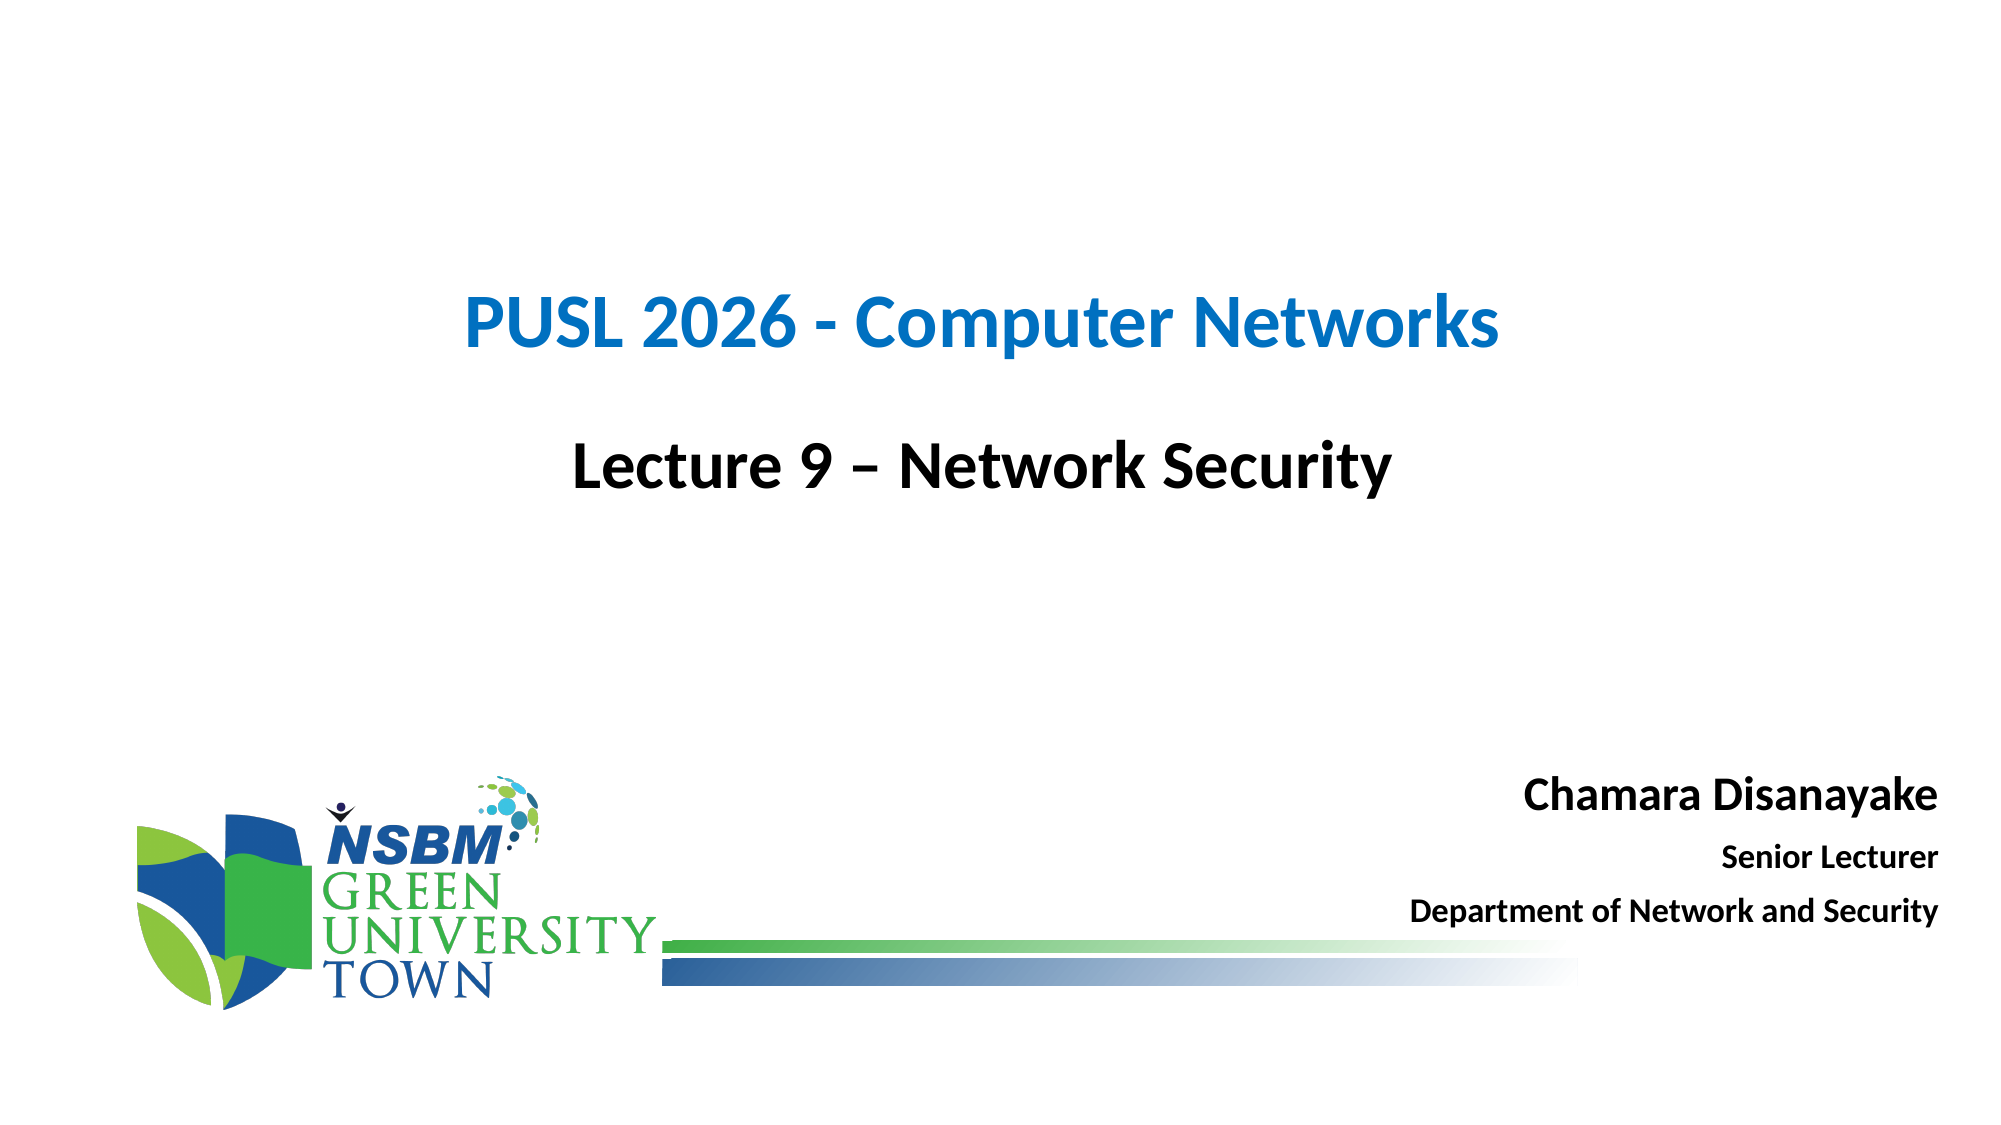

PUSL 2026 - Computer Networks

Lecture 9 – Network Security
Chamara Disanayake
Senior Lecturer
Department of Network and Security